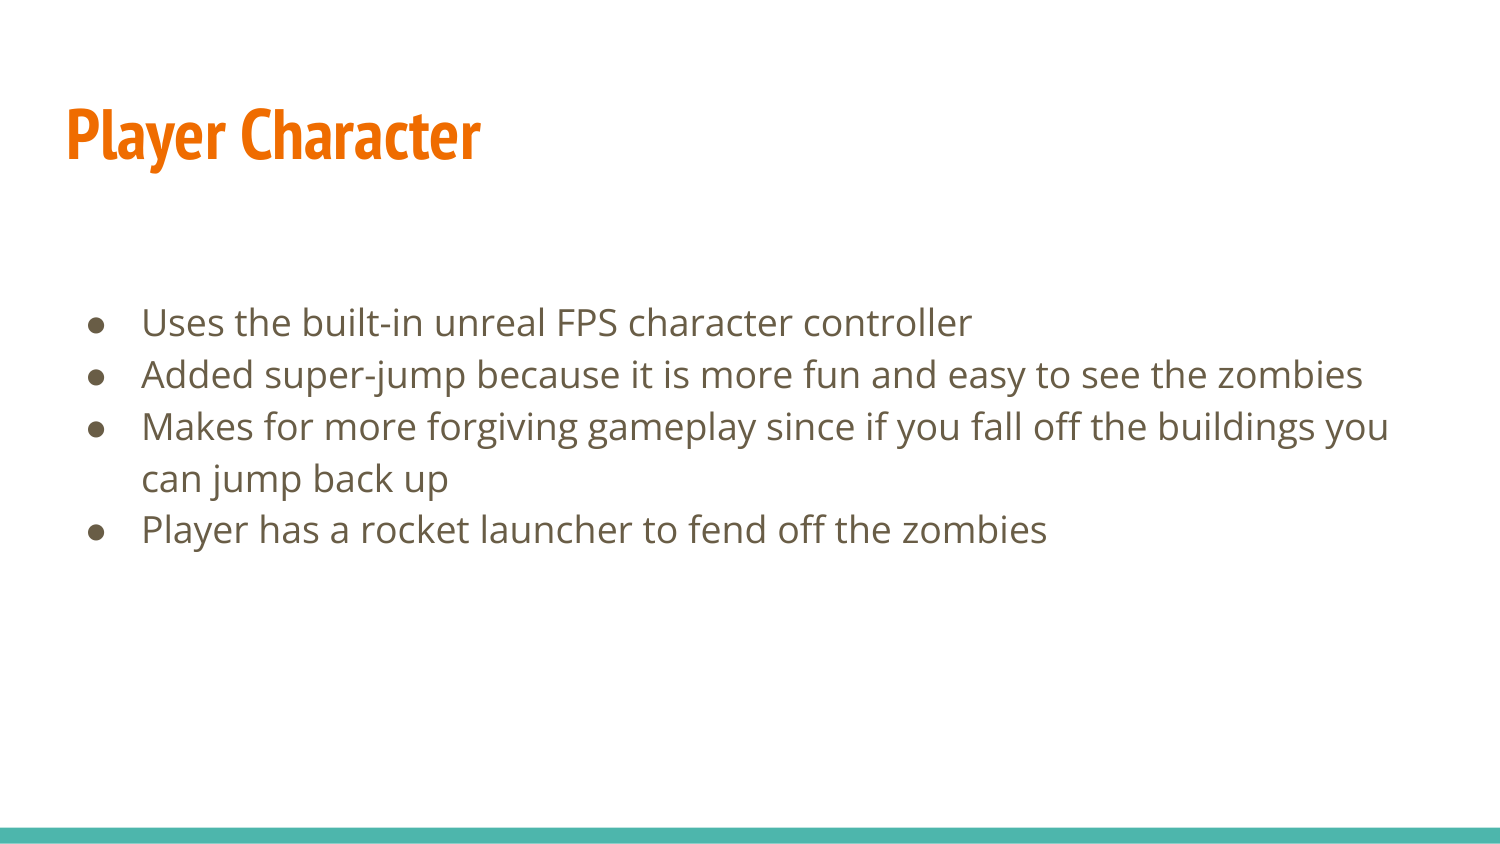

# Player Character

Uses the built-in unreal FPS character controller
Added super-jump because it is more fun and easy to see the zombies
Makes for more forgiving gameplay since if you fall off the buildings you can jump back up
Player has a rocket launcher to fend off the zombies